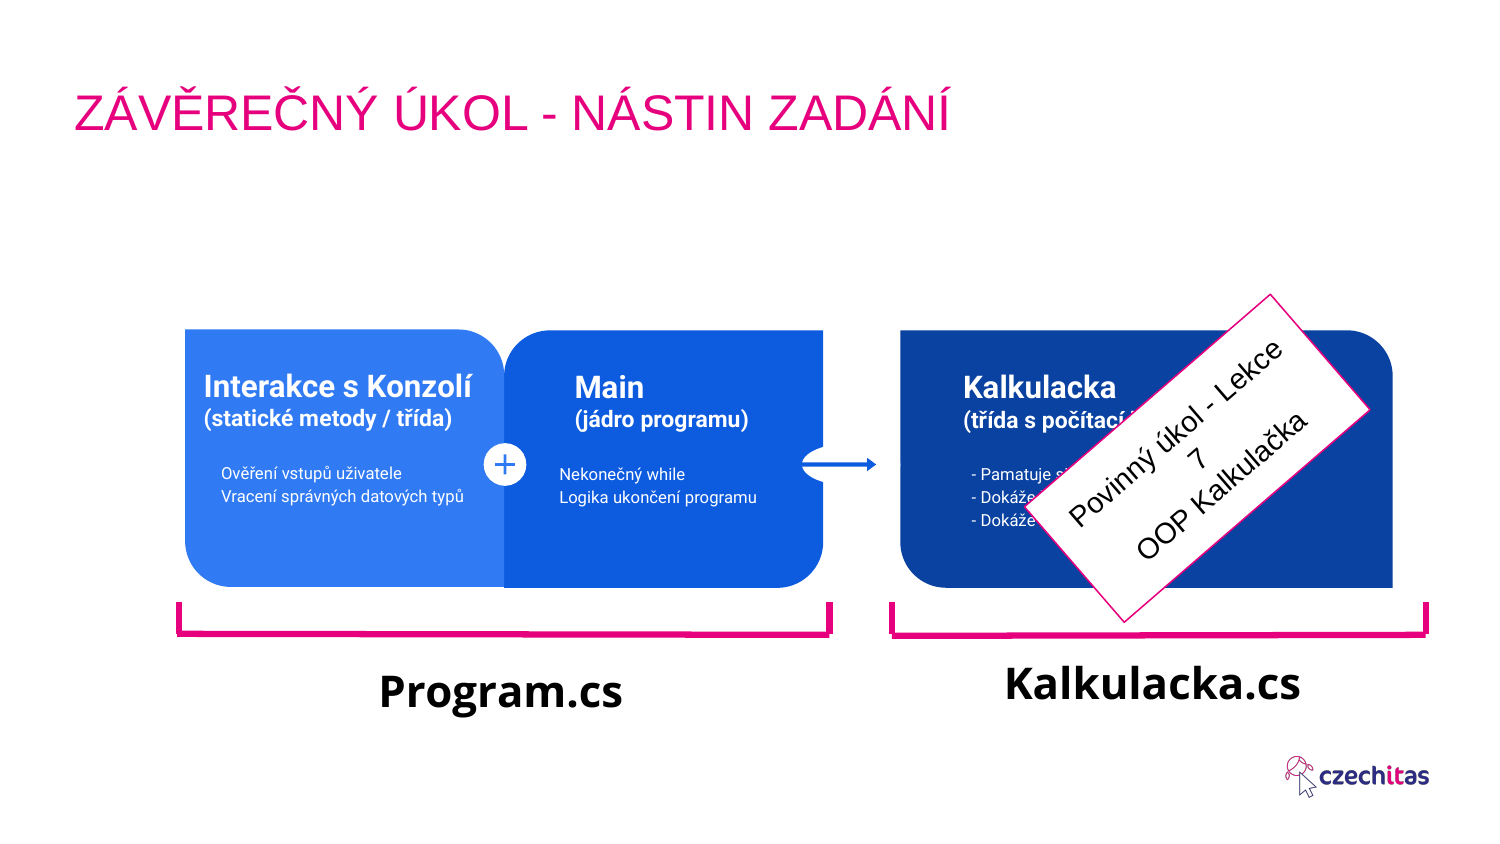

# ZÁVĚREČNÝ ÚKOL - NÁSTIN ZADÁNÍ

Interakce s Konzolí
(statické metody / třída)

Ověření vstupů uživatele
Vracení správných datových typů

Main
(jádro programu)

Nekonečný while
Logika ukončení programu

Kalkulacka
(třída s počítací logikou)
- Pamatuje si aktuální výsledek
- Dokáže říct, jaké operátory podporuje
- Dokáže vrátit aktuální výsledek
Povinný úkol - Lekce 7
OOP Kalkulačka

Kalkulacka.cs
Program.cs